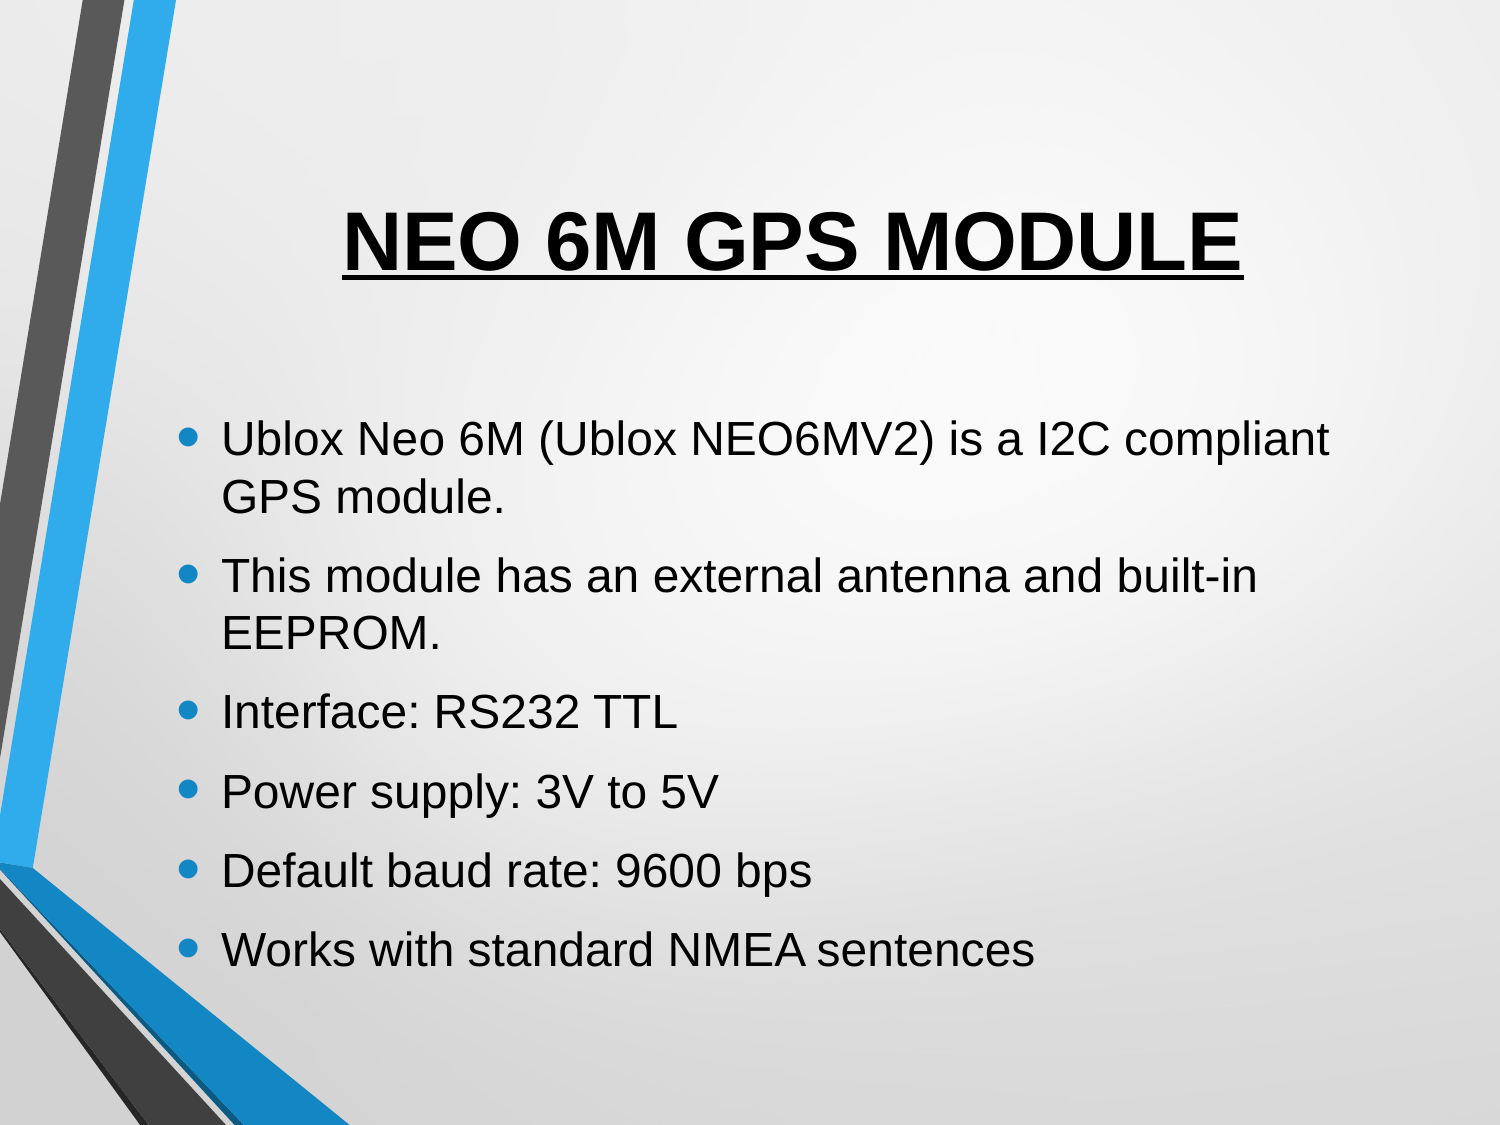

# NEO 6M GPS MODULE
Ublox Neo 6M (Ublox NEO6MV2) is a I2C compliant GPS module.
This module has an external antenna and built-in EEPROM.
Interface: RS232 TTL
Power supply: 3V to 5V
Default baud rate: 9600 bps
Works with standard NMEA sentences